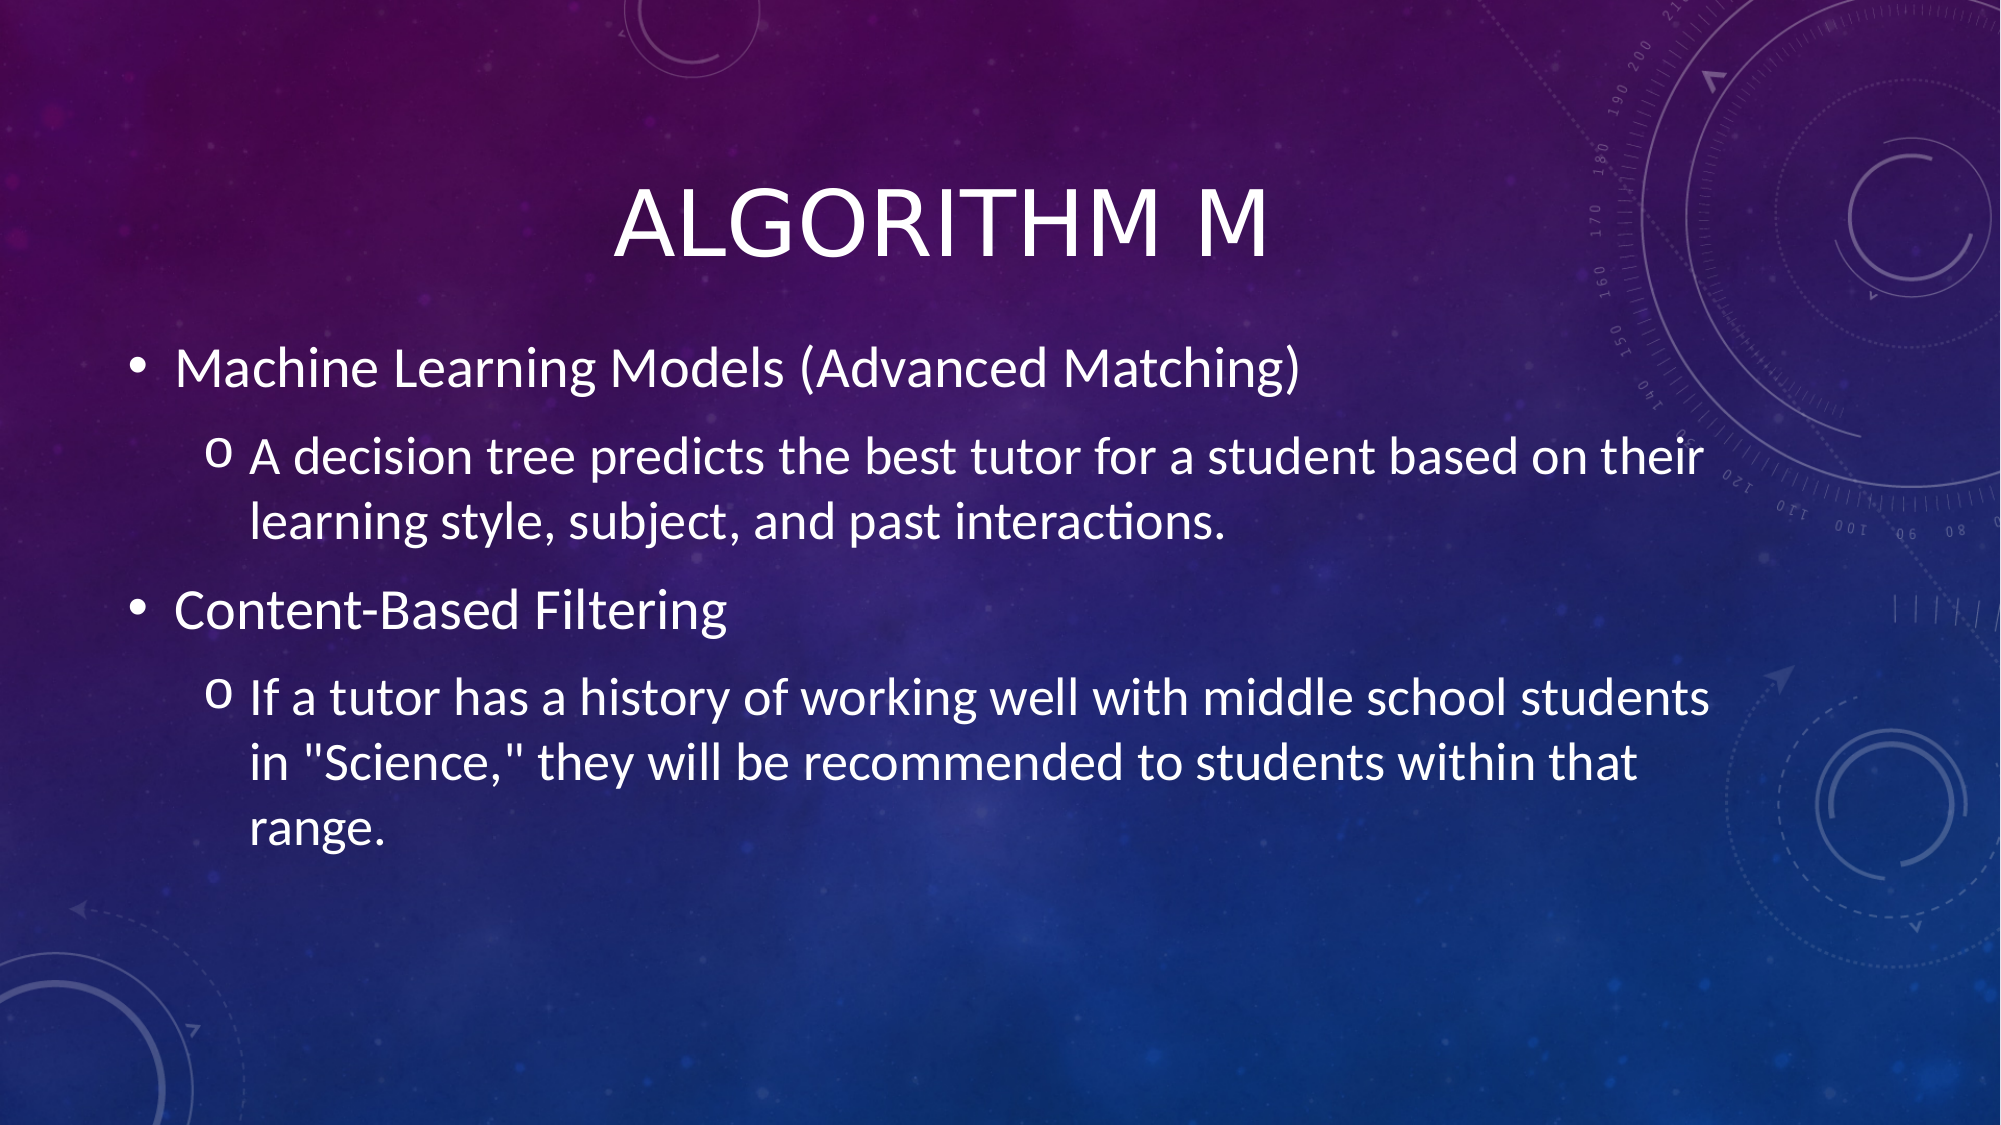

# Algorithm M
Machine Learning Models (Advanced Matching)
A decision tree predicts the best tutor for a student based on their learning style, subject, and past interactions.
Content-Based Filtering
If a tutor has a history of working well with middle school students in "Science," they will be recommended to students within that range.